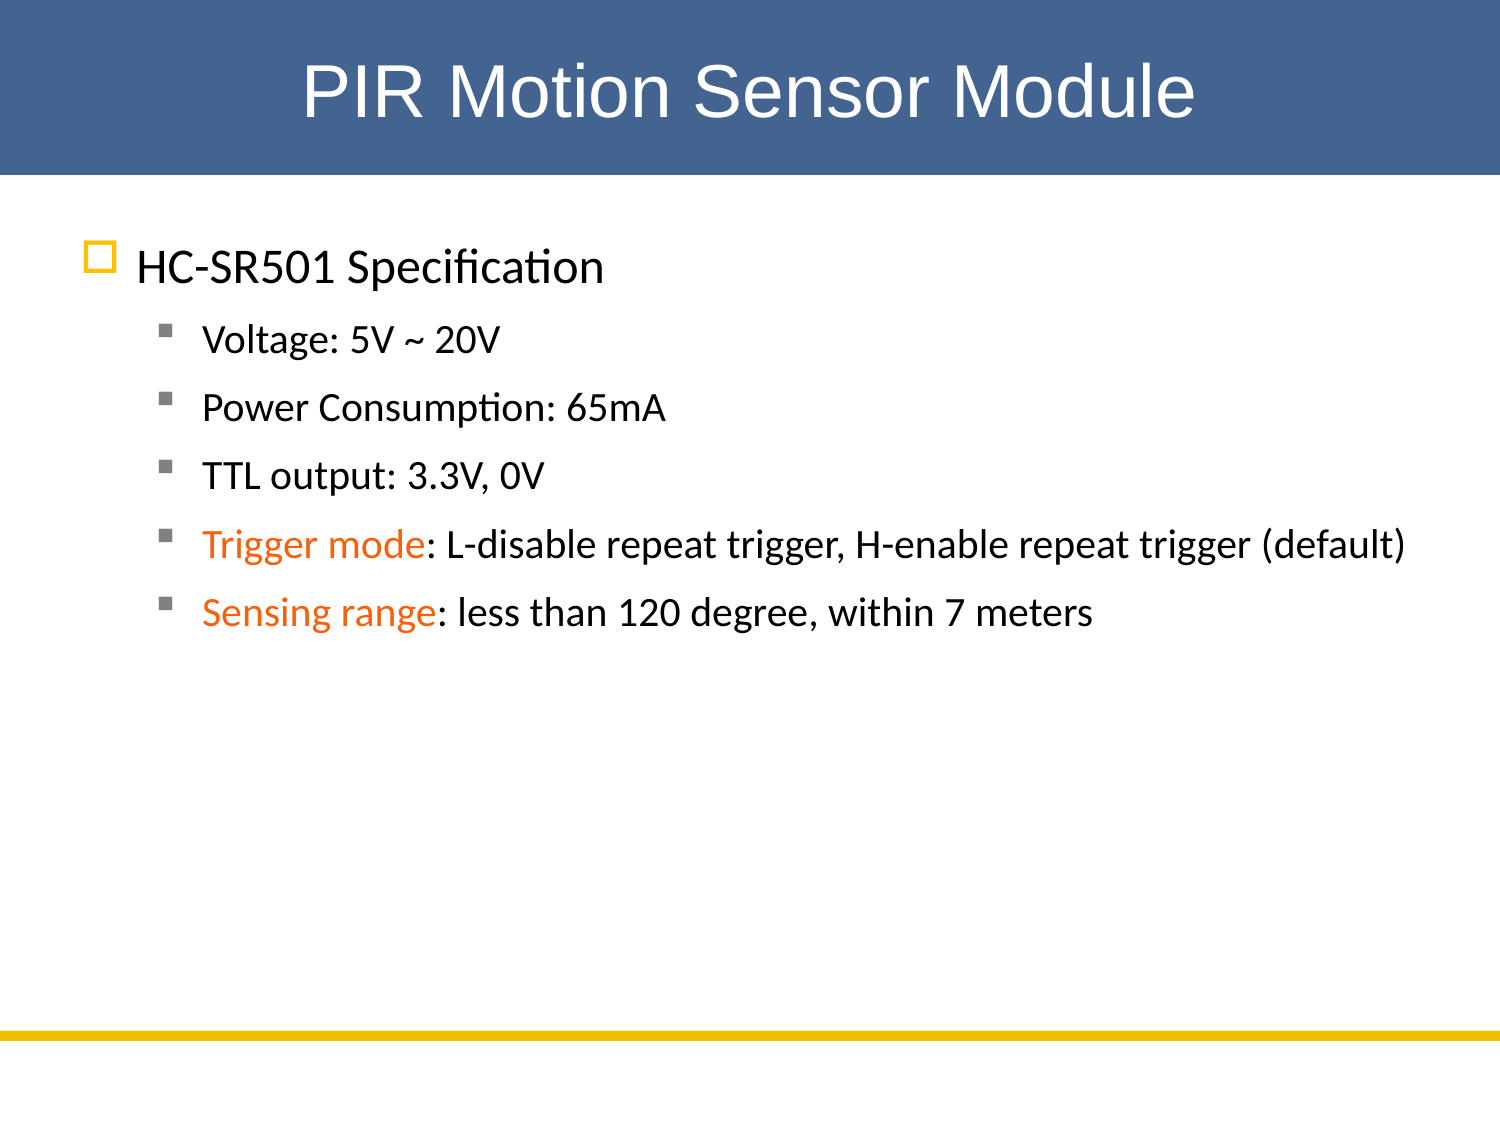

# PIR Motion Sensor Module
HC-SR501 Specification
Voltage: 5V ~ 20V
Power Consumption: 65mA
TTL output: 3.3V, 0V
Trigger mode: L-disable repeat trigger, H-enable repeat trigger (default)
Sensing range: less than 120 degree, within 7 meters